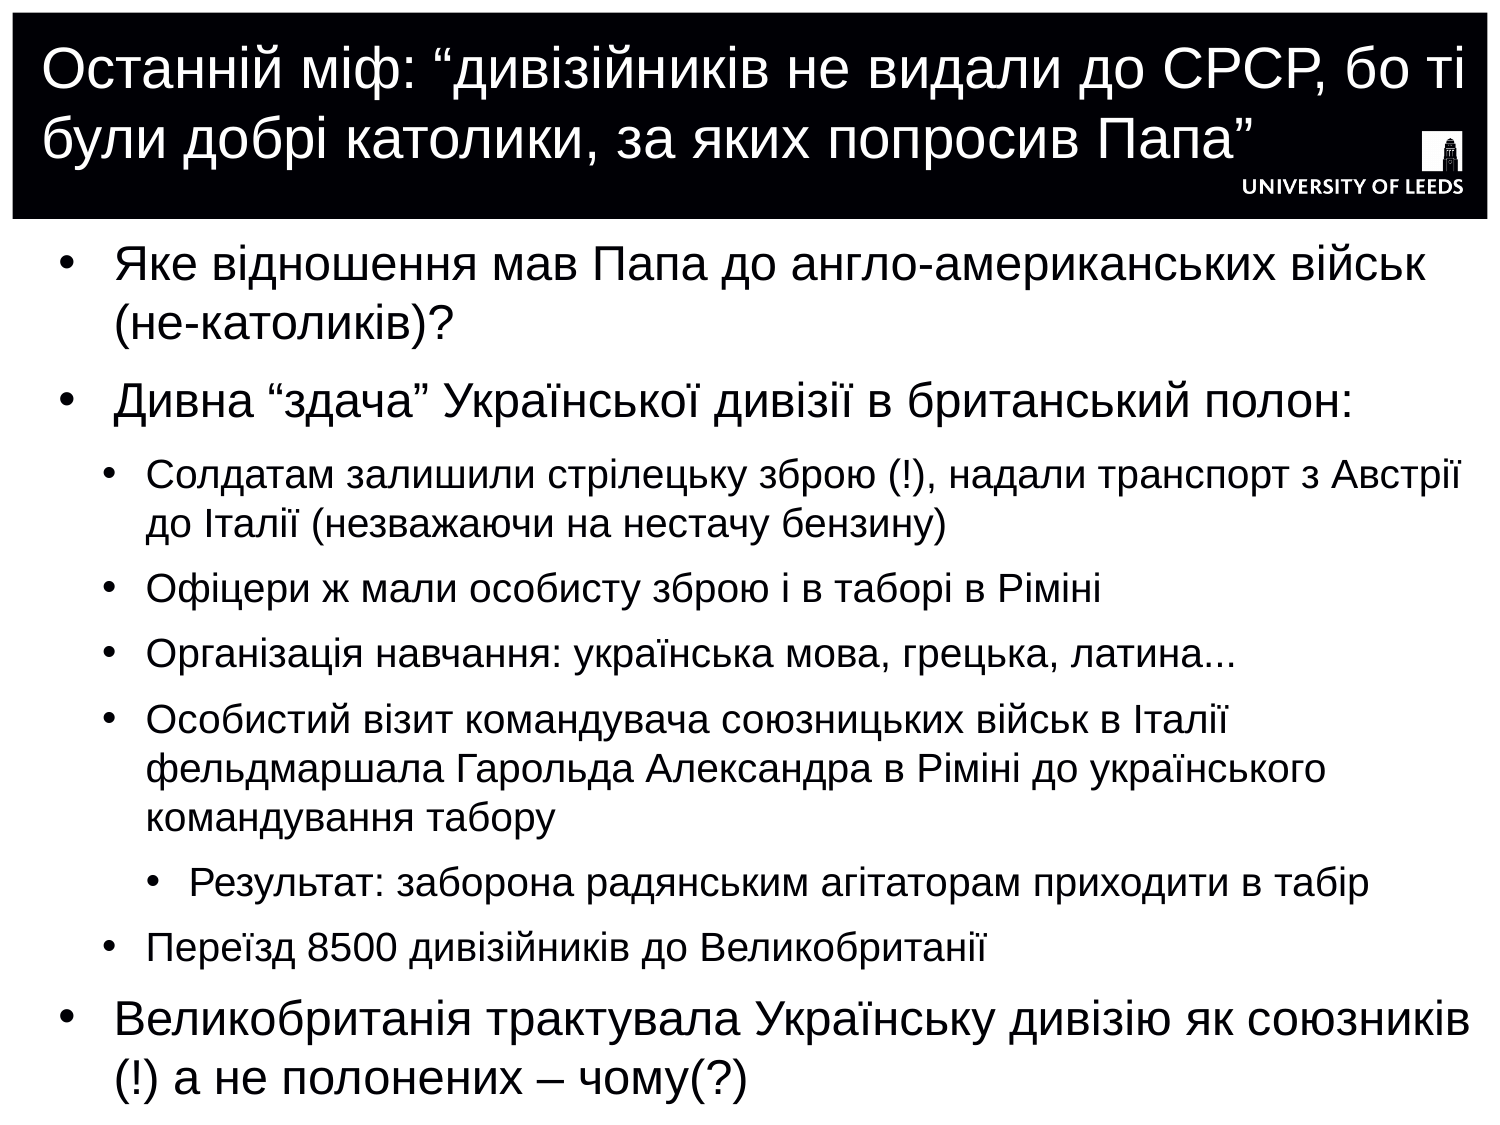

# Останній міф: “дивізійників не видали до СРСР, бо ті були добрі католики, за яких попросив Папа”
Яке відношення мав Папа до англо-американських військ (не-католиків)?
Дивна “здача” Української дивізії в британський полон:
Солдатам залишили стрілецьку зброю (!), надали транспорт з Австрії до Італії (незважаючи на нестачу бензину)
Офіцери ж мали особисту зброю і в таборі в Ріміні
Організація навчання: українська мова, грецька, латина...
Особистий візит командувача союзницьких військ в Італії фельдмаршала Гарольда Александра в Ріміні до українського командування табору
Результат: заборона радянським агітаторам приходити в табір
Переїзд 8500 дивізійників до Великобританії
Великобританія трактувала Українську дивізію як союзників (!) а не полонених – чому(?)